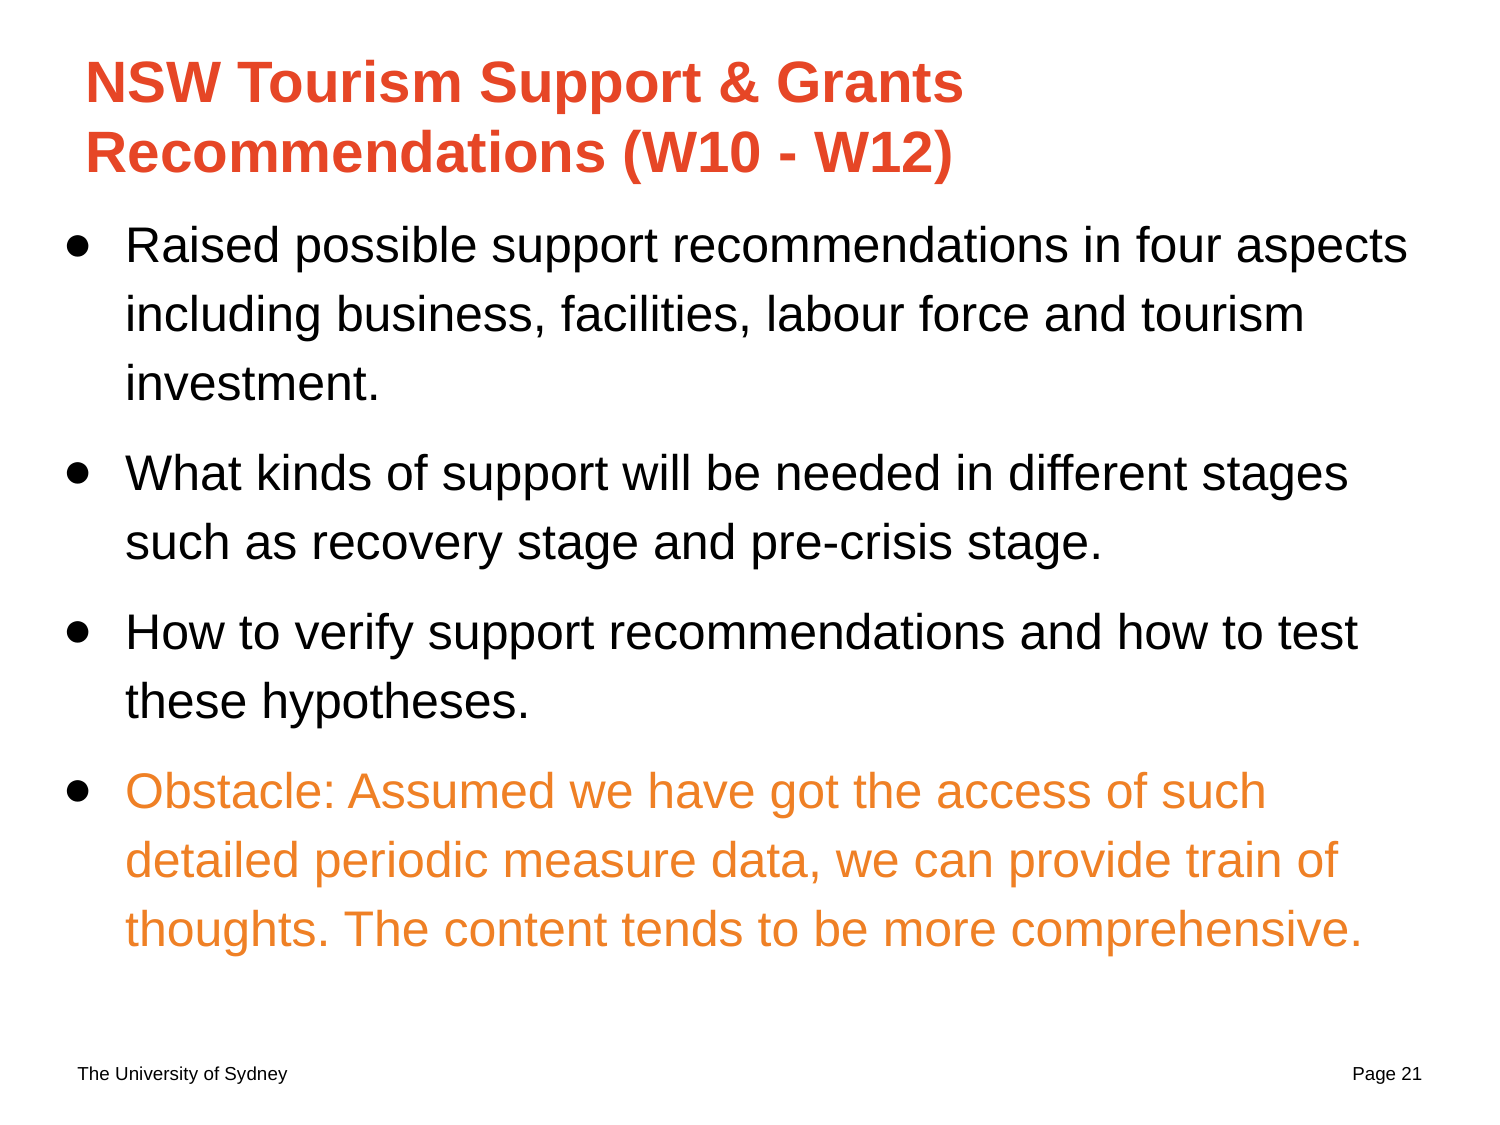

# NSW Tourism Support & Grants Recommendations (W10 - W12)
Raised possible support recommendations in four aspects including business, facilities, labour force and tourism investment.
What kinds of support will be needed in different stages such as recovery stage and pre-crisis stage.
How to verify support recommendations and how to test these hypotheses.
Obstacle: Assumed we have got the access of such detailed periodic measure data, we can provide train of thoughts. The content tends to be more comprehensive.